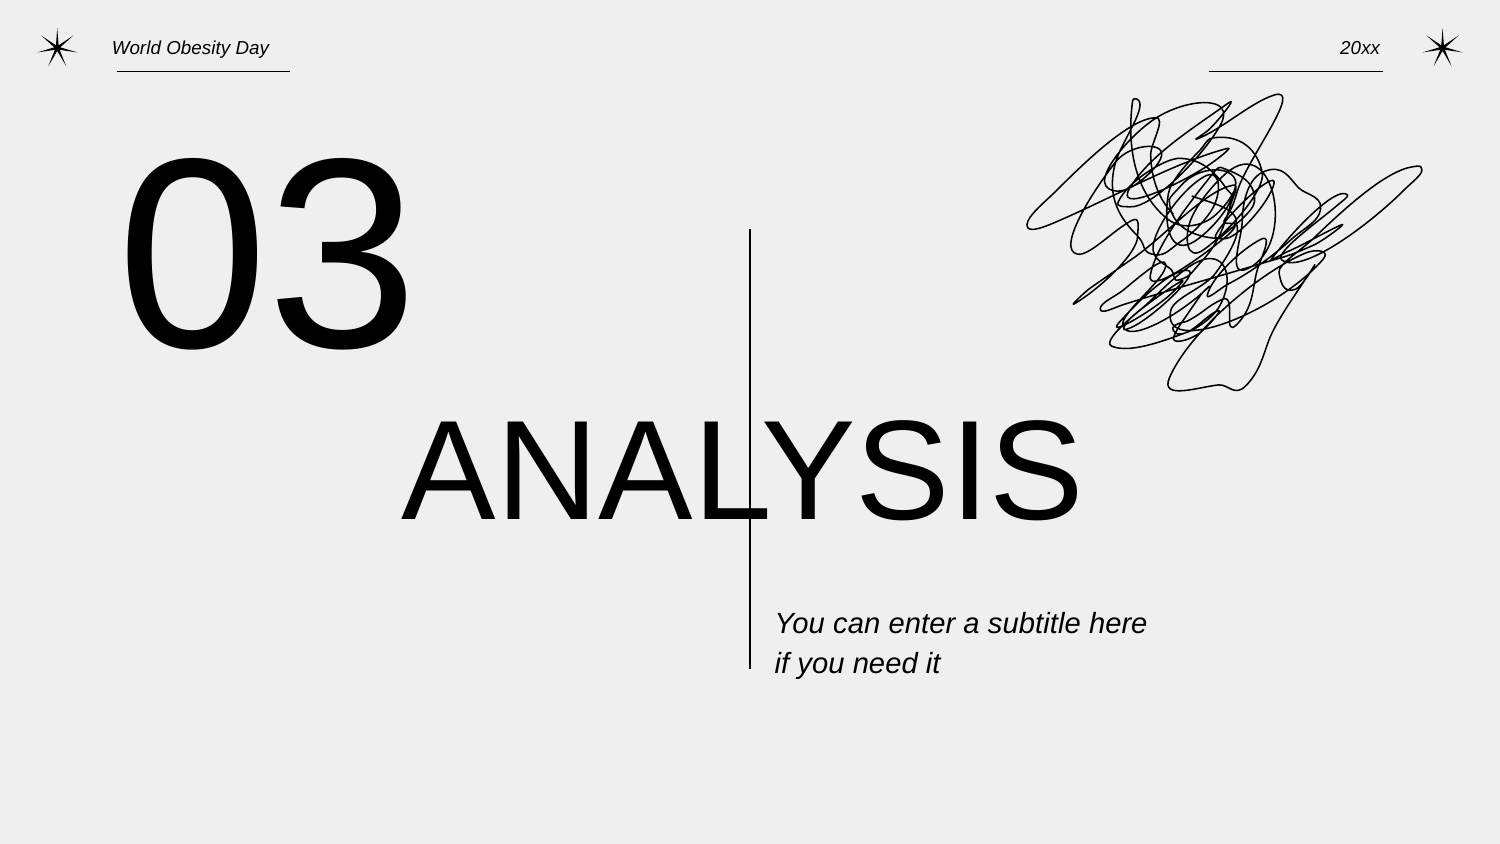

World Obesity Day
20xx

03
# ANALYSIS
You can enter a subtitle here if you need it